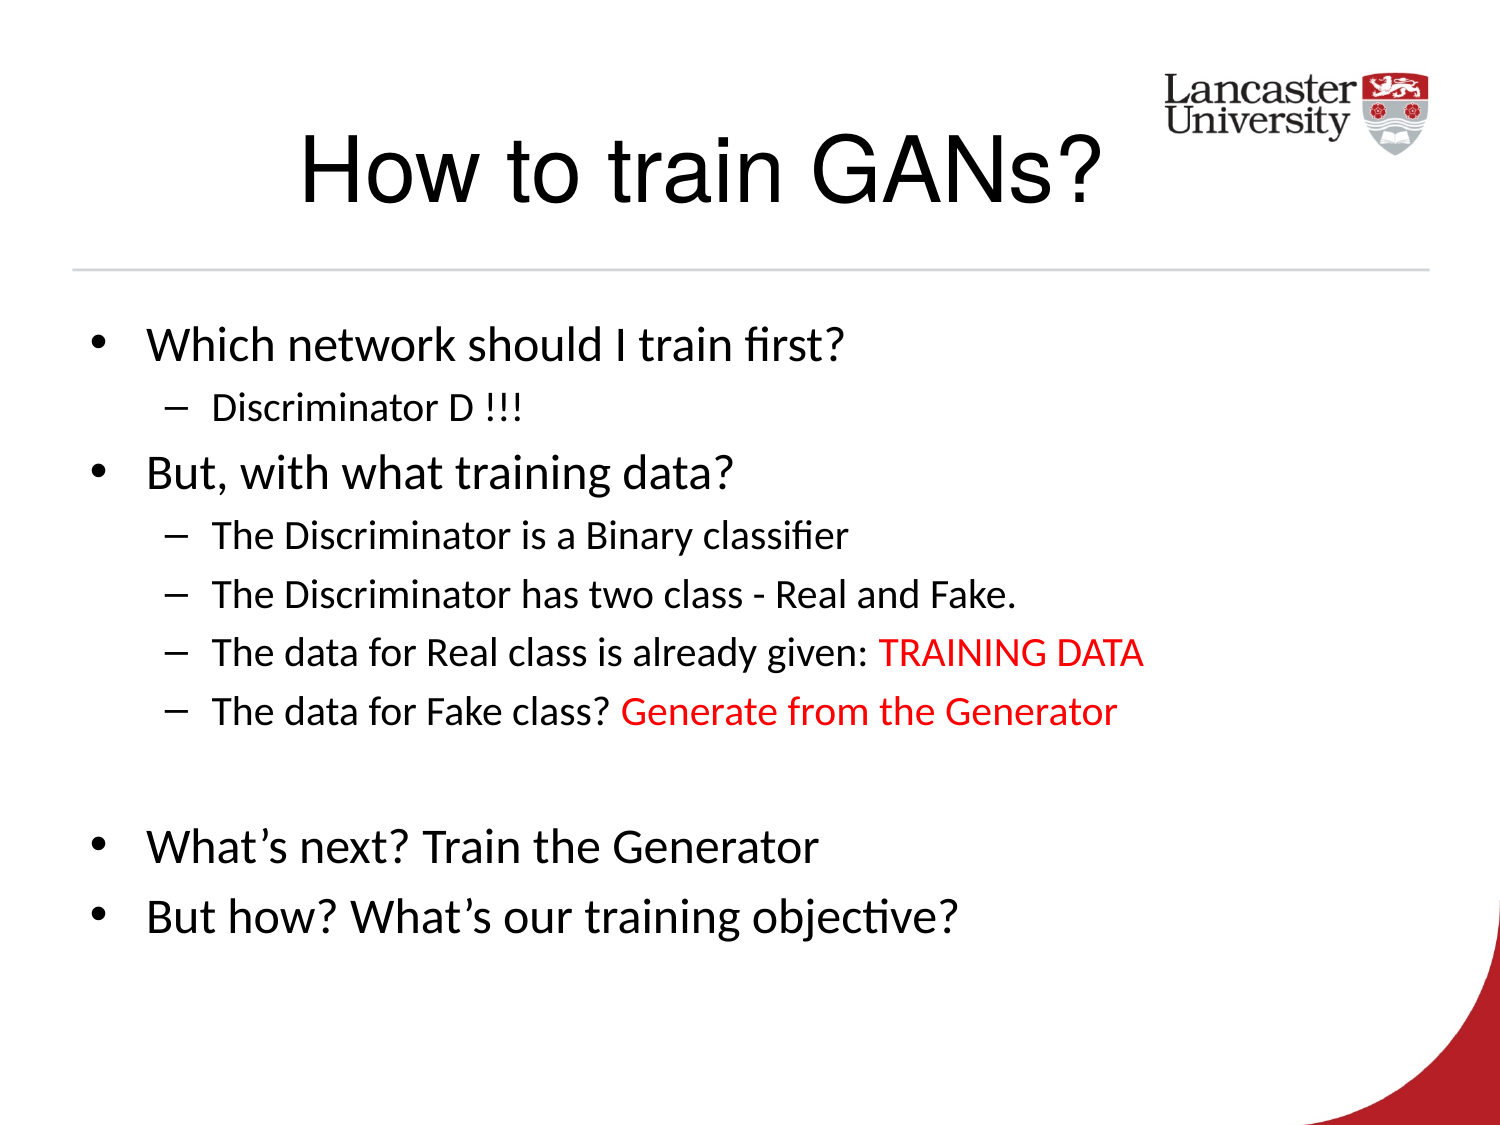

# How to train GANs?
Which network should I train first?
Discriminator D !!!
But, with what training data?
The Discriminator is a Binary classifier
The Discriminator has two class - Real and Fake.
The data for Real class is already given: TRAINING DATA
The data for Fake class? Generate from the Generator

What’s next? Train the Generator
But how? What’s our training objective?